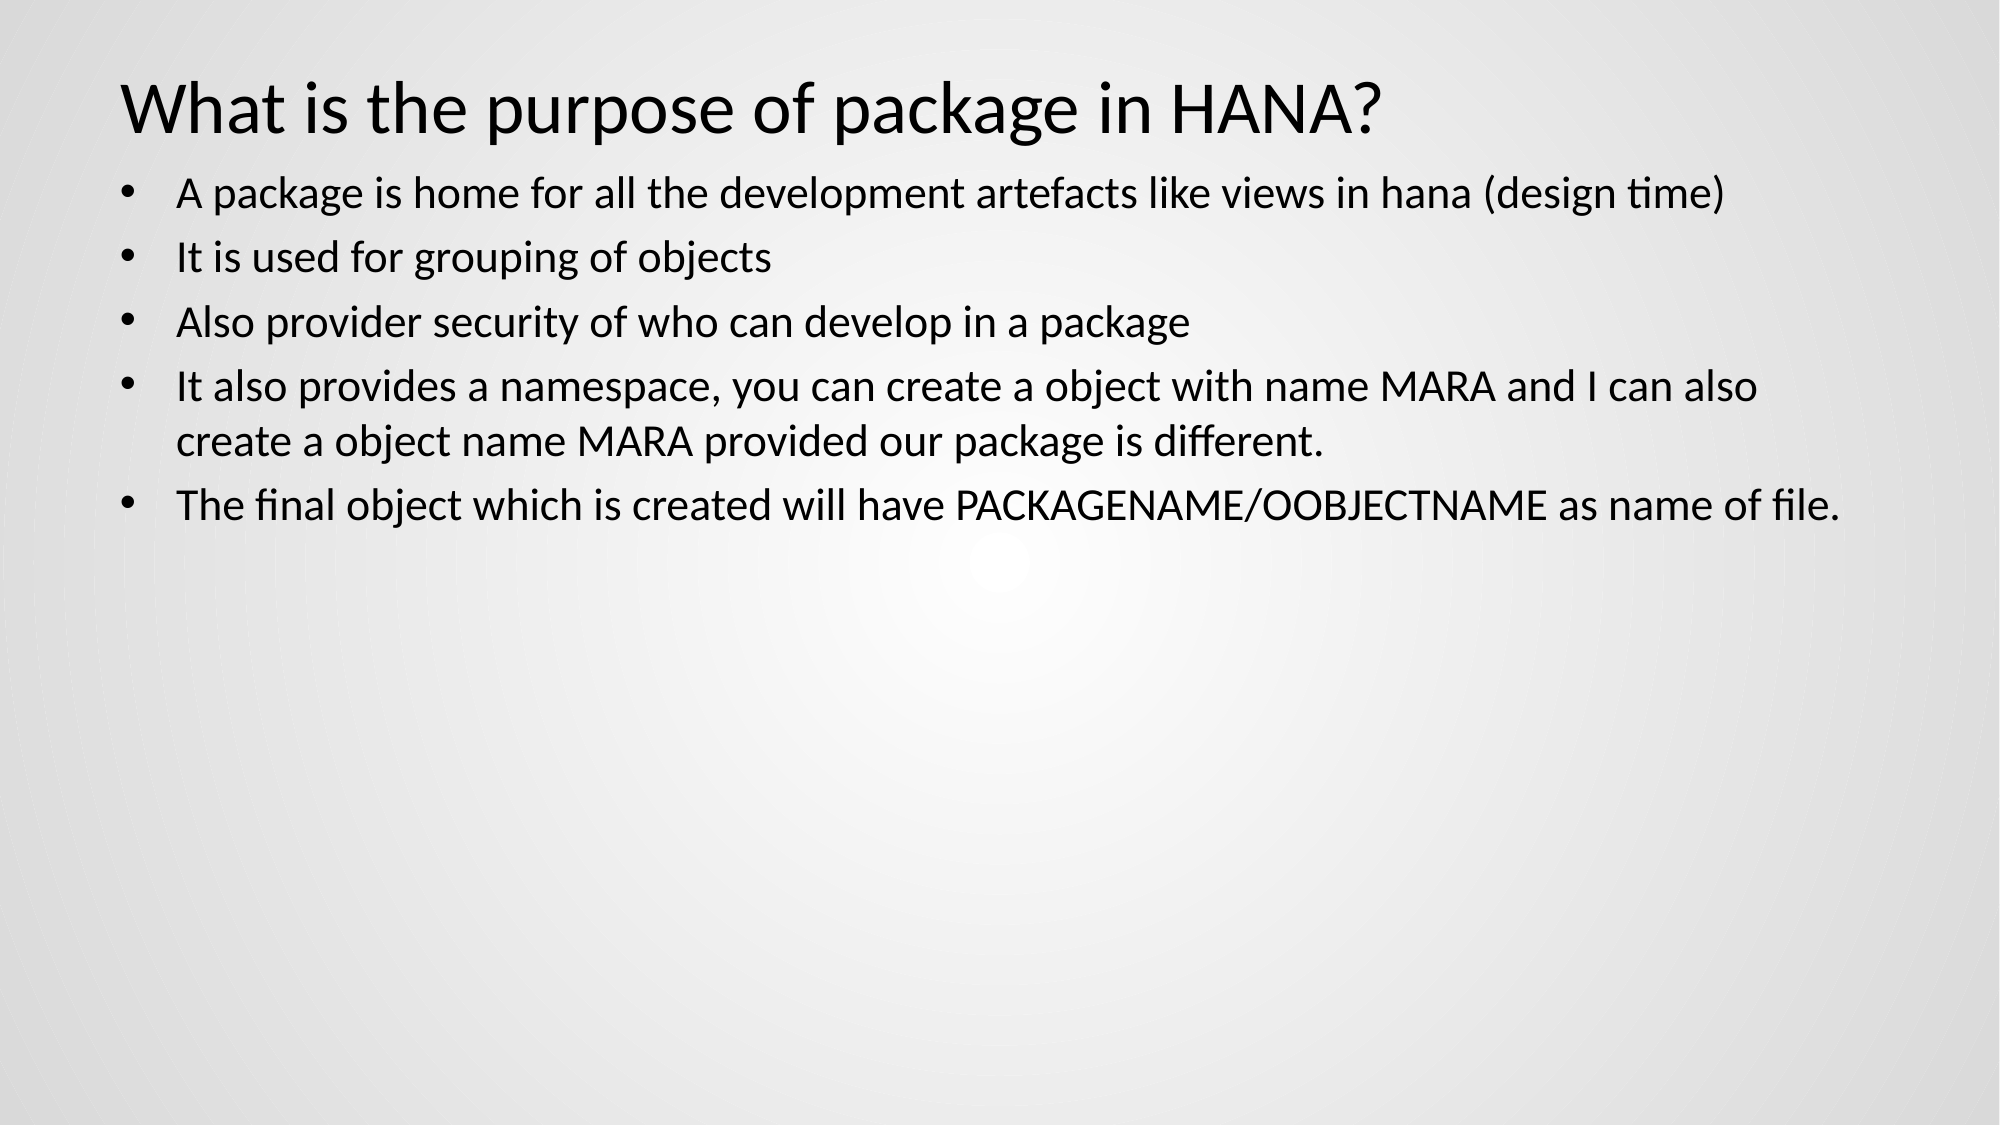

# What is the purpose of package in HANA?
A package is home for all the development artefacts like views in hana (design time)
It is used for grouping of objects
Also provider security of who can develop in a package
It also provides a namespace, you can create a object with name MARA and I can also create a object name MARA provided our package is different.
The final object which is created will have PACKAGENAME/OOBJECTNAME as name of file.